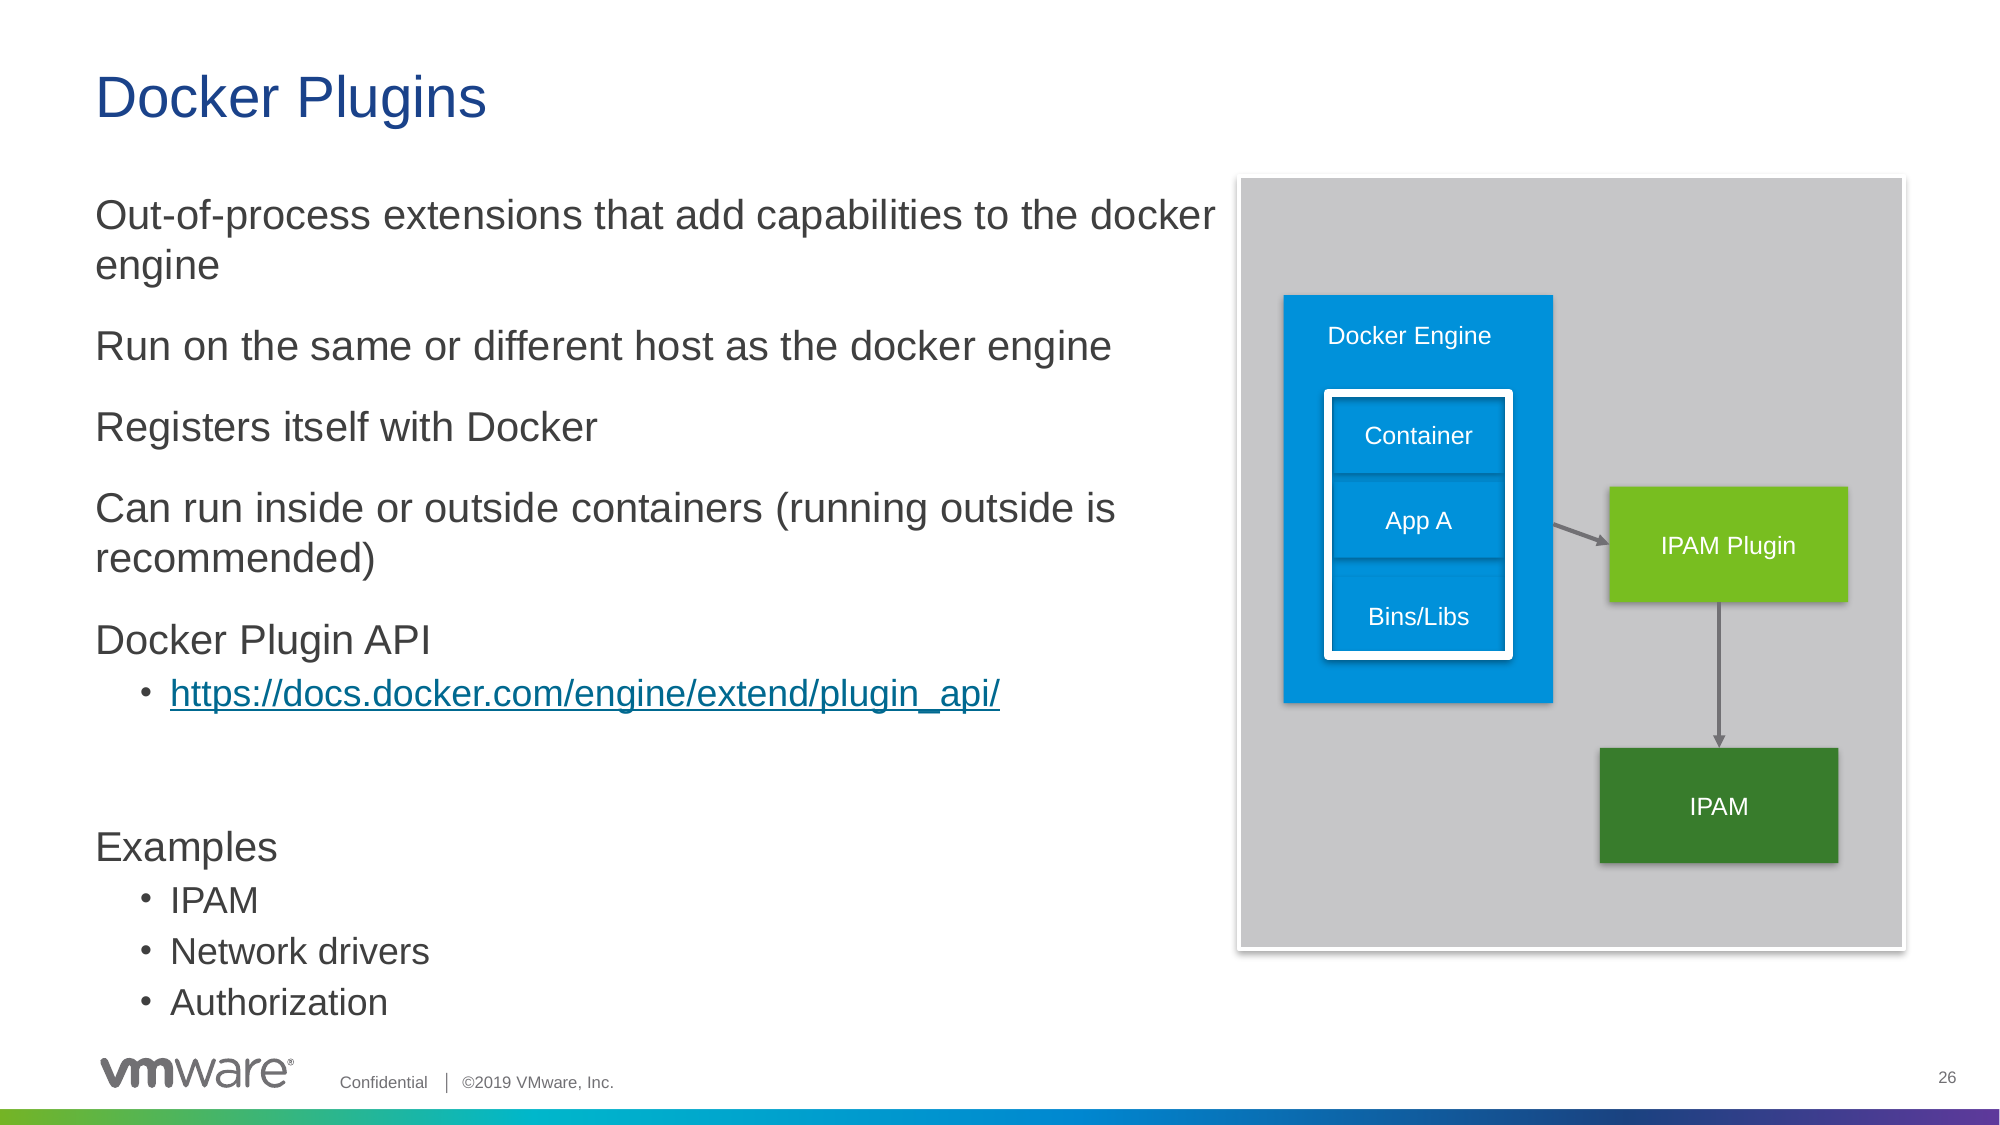

# Docker Plugins

Out-of-process extensions that add capabilities to the docker engine
Run on the same or different host as the docker engine
Registers itself with Docker
Can run inside or outside containers (running outside is recommended)
Docker Plugin API
https://docs.docker.com/engine/extend/plugin_api/

Examples
IPAM
Network drivers
Authorization

Docker Engine

Container
App A
Bins/Libs
IPAM Plugin
IPAM